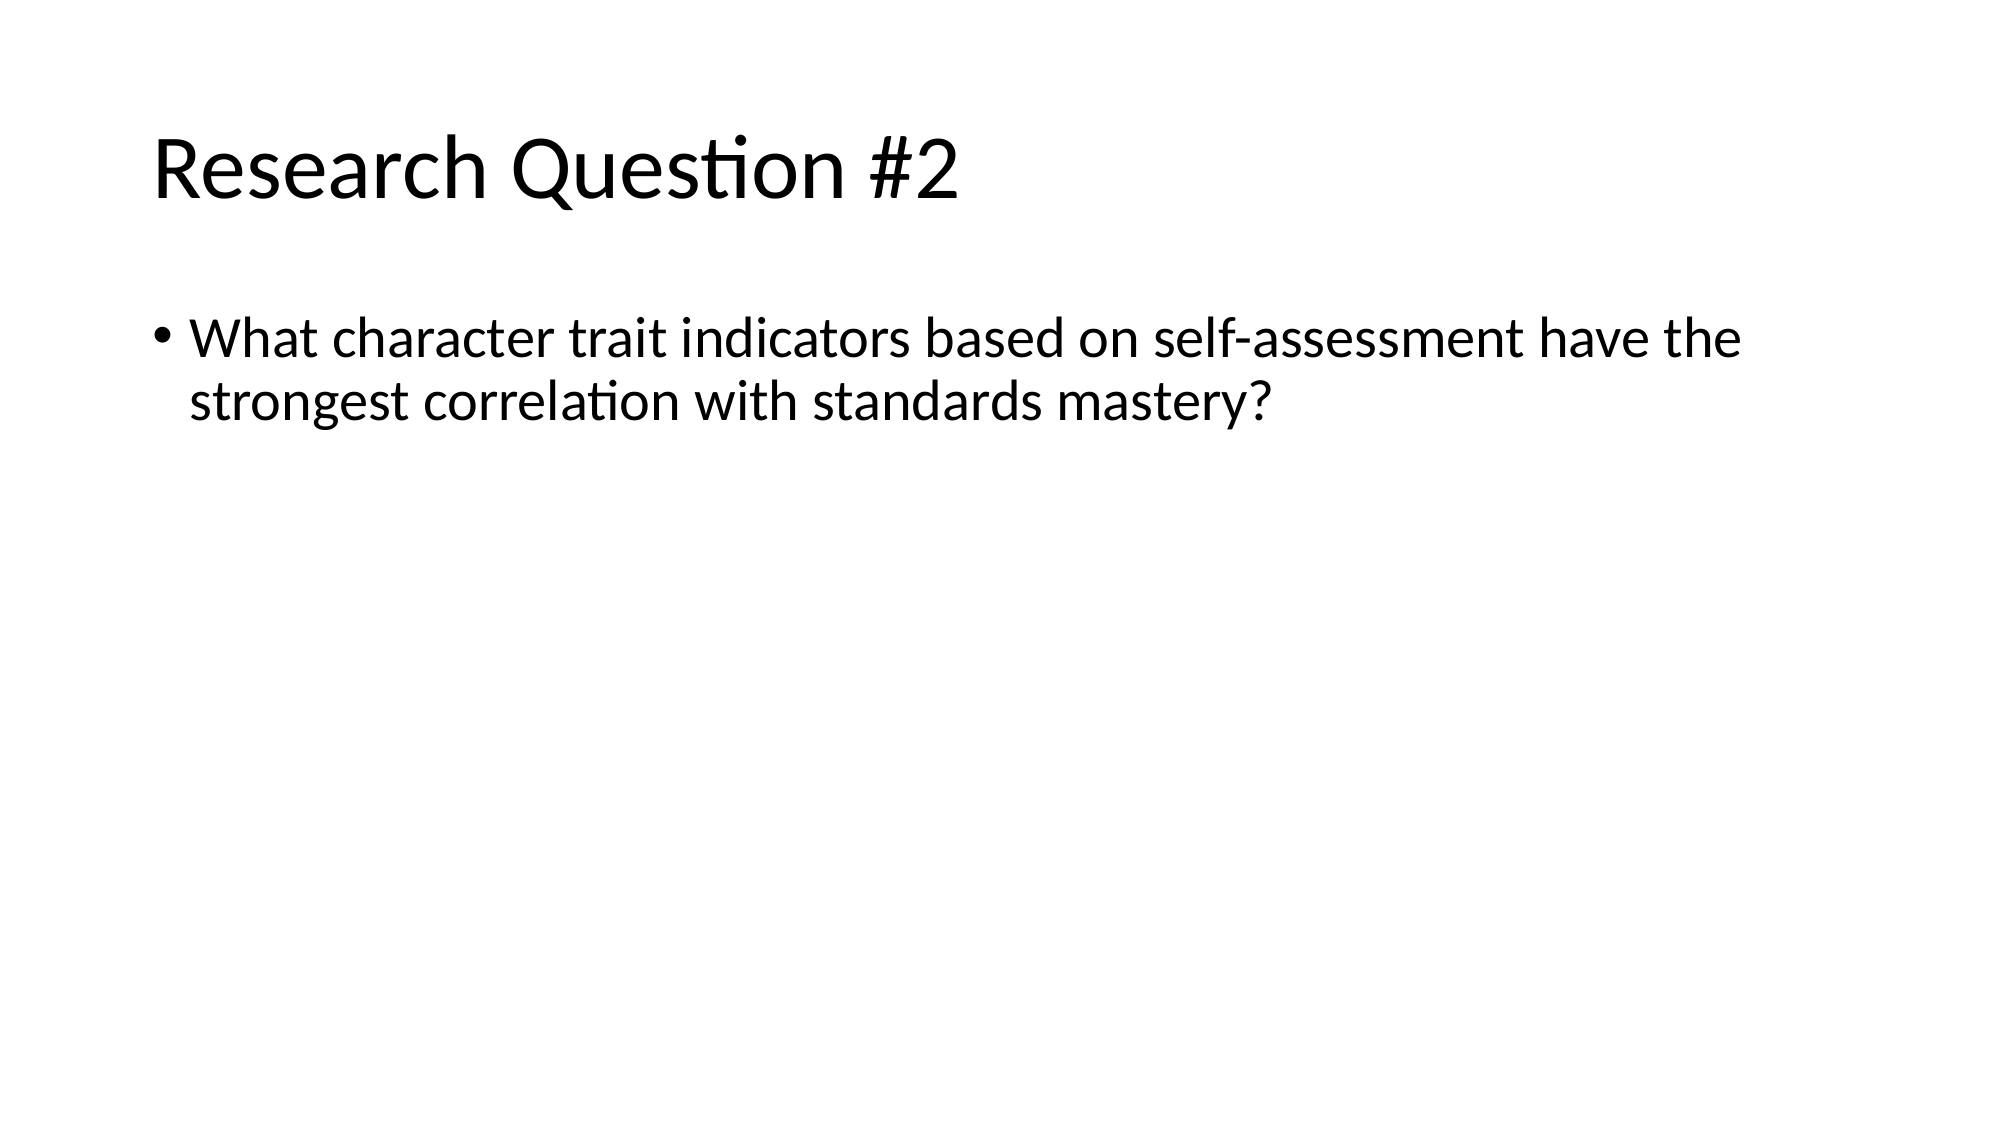

# Research Question #2
What character trait indicators based on self-assessment have the strongest correlation with standards mastery?